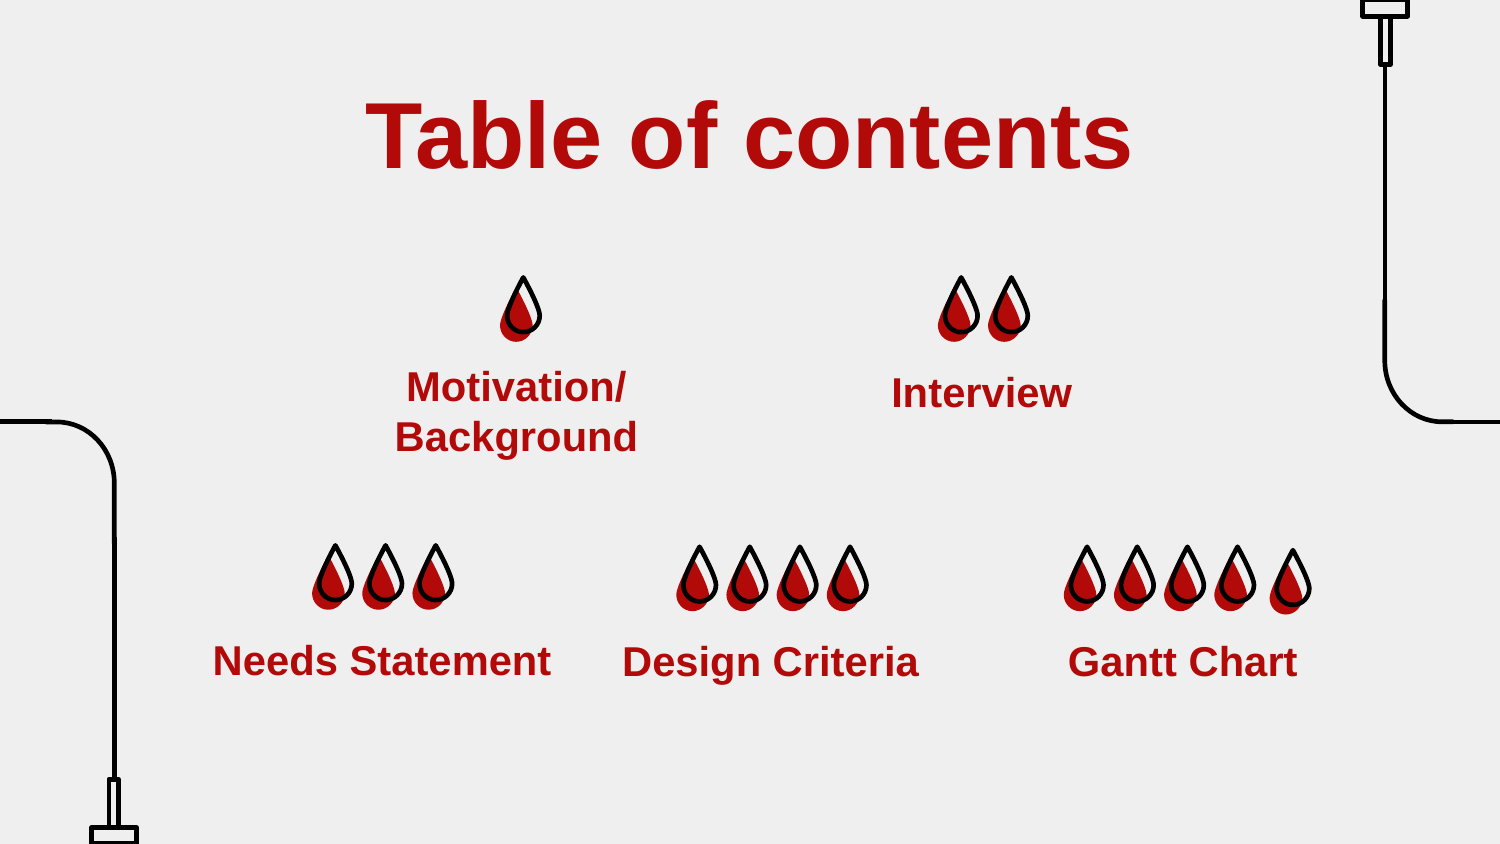

Table of contents

Interview
# Motivation/
Background

Needs Statement
Design Criteria
Gantt Chart